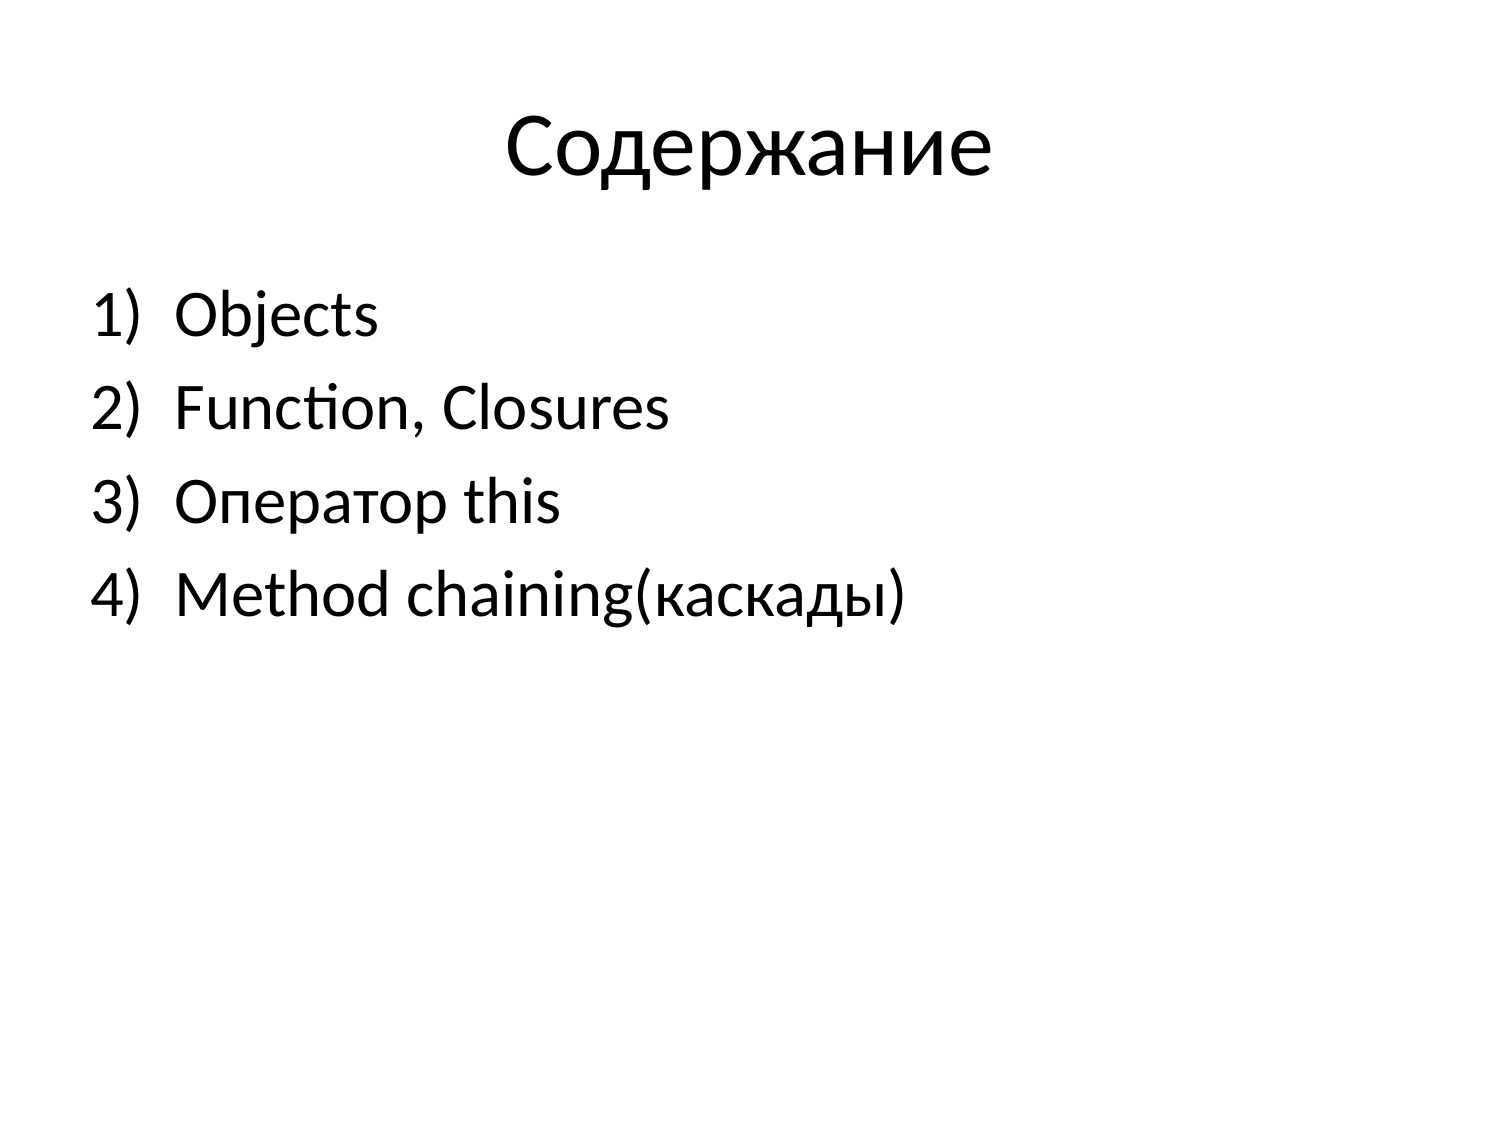

# Содержание
Objects
Function, Closures
Оператор this
Method chaining(каскады)